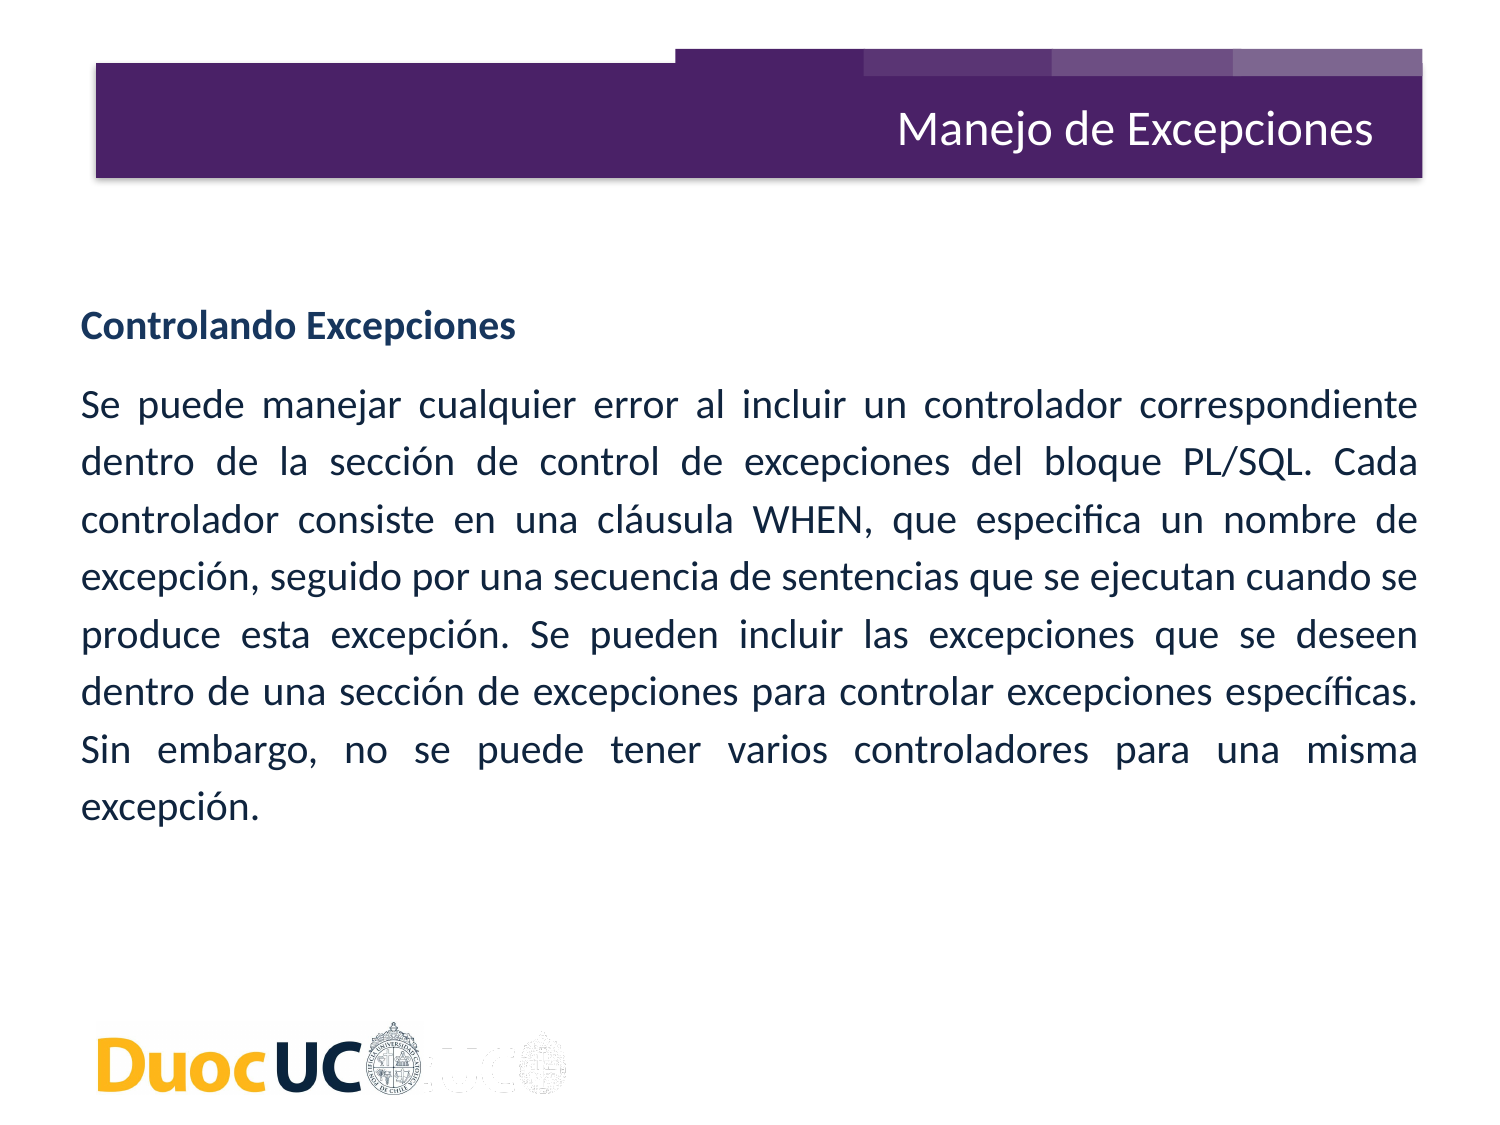

Manejo de Excepciones
Controlando Excepciones
Se puede manejar cualquier error al incluir un controlador correspondiente dentro de la sección de control de excepciones del bloque PL/SQL. Cada controlador consiste en una cláusula WHEN, que especifica un nombre de excepción, seguido por una secuencia de sentencias que se ejecutan cuando se produce esta excepción. Se pueden incluir las excepciones que se deseen dentro de una sección de excepciones para controlar excepciones específicas. Sin embargo, no se puede tener varios controladores para una misma excepción.